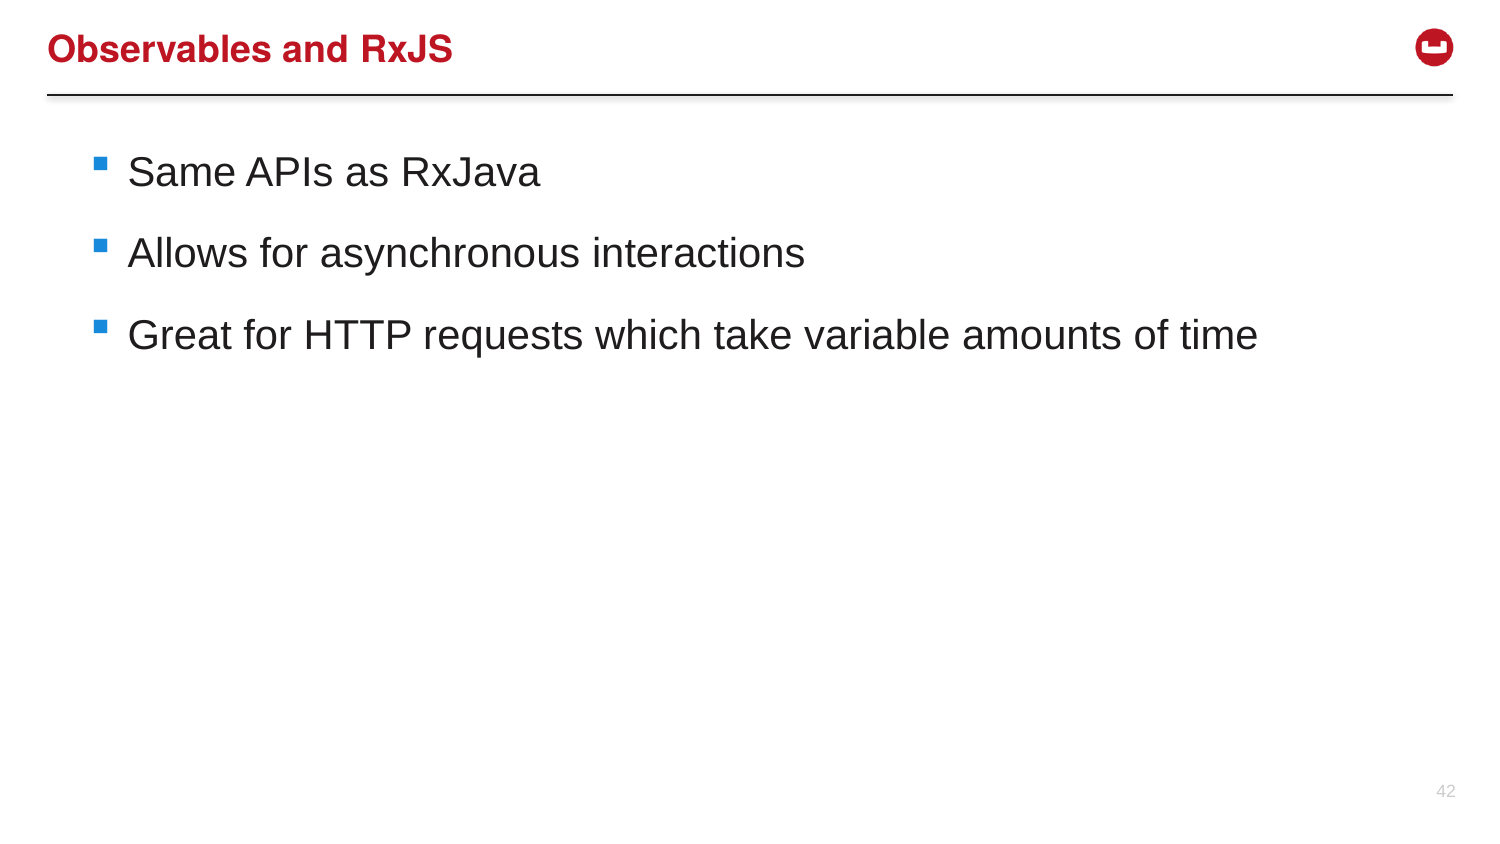

# Observables and RxJS
Same APIs as RxJava
Allows for asynchronous interactions
Great for HTTP requests which take variable amounts of time